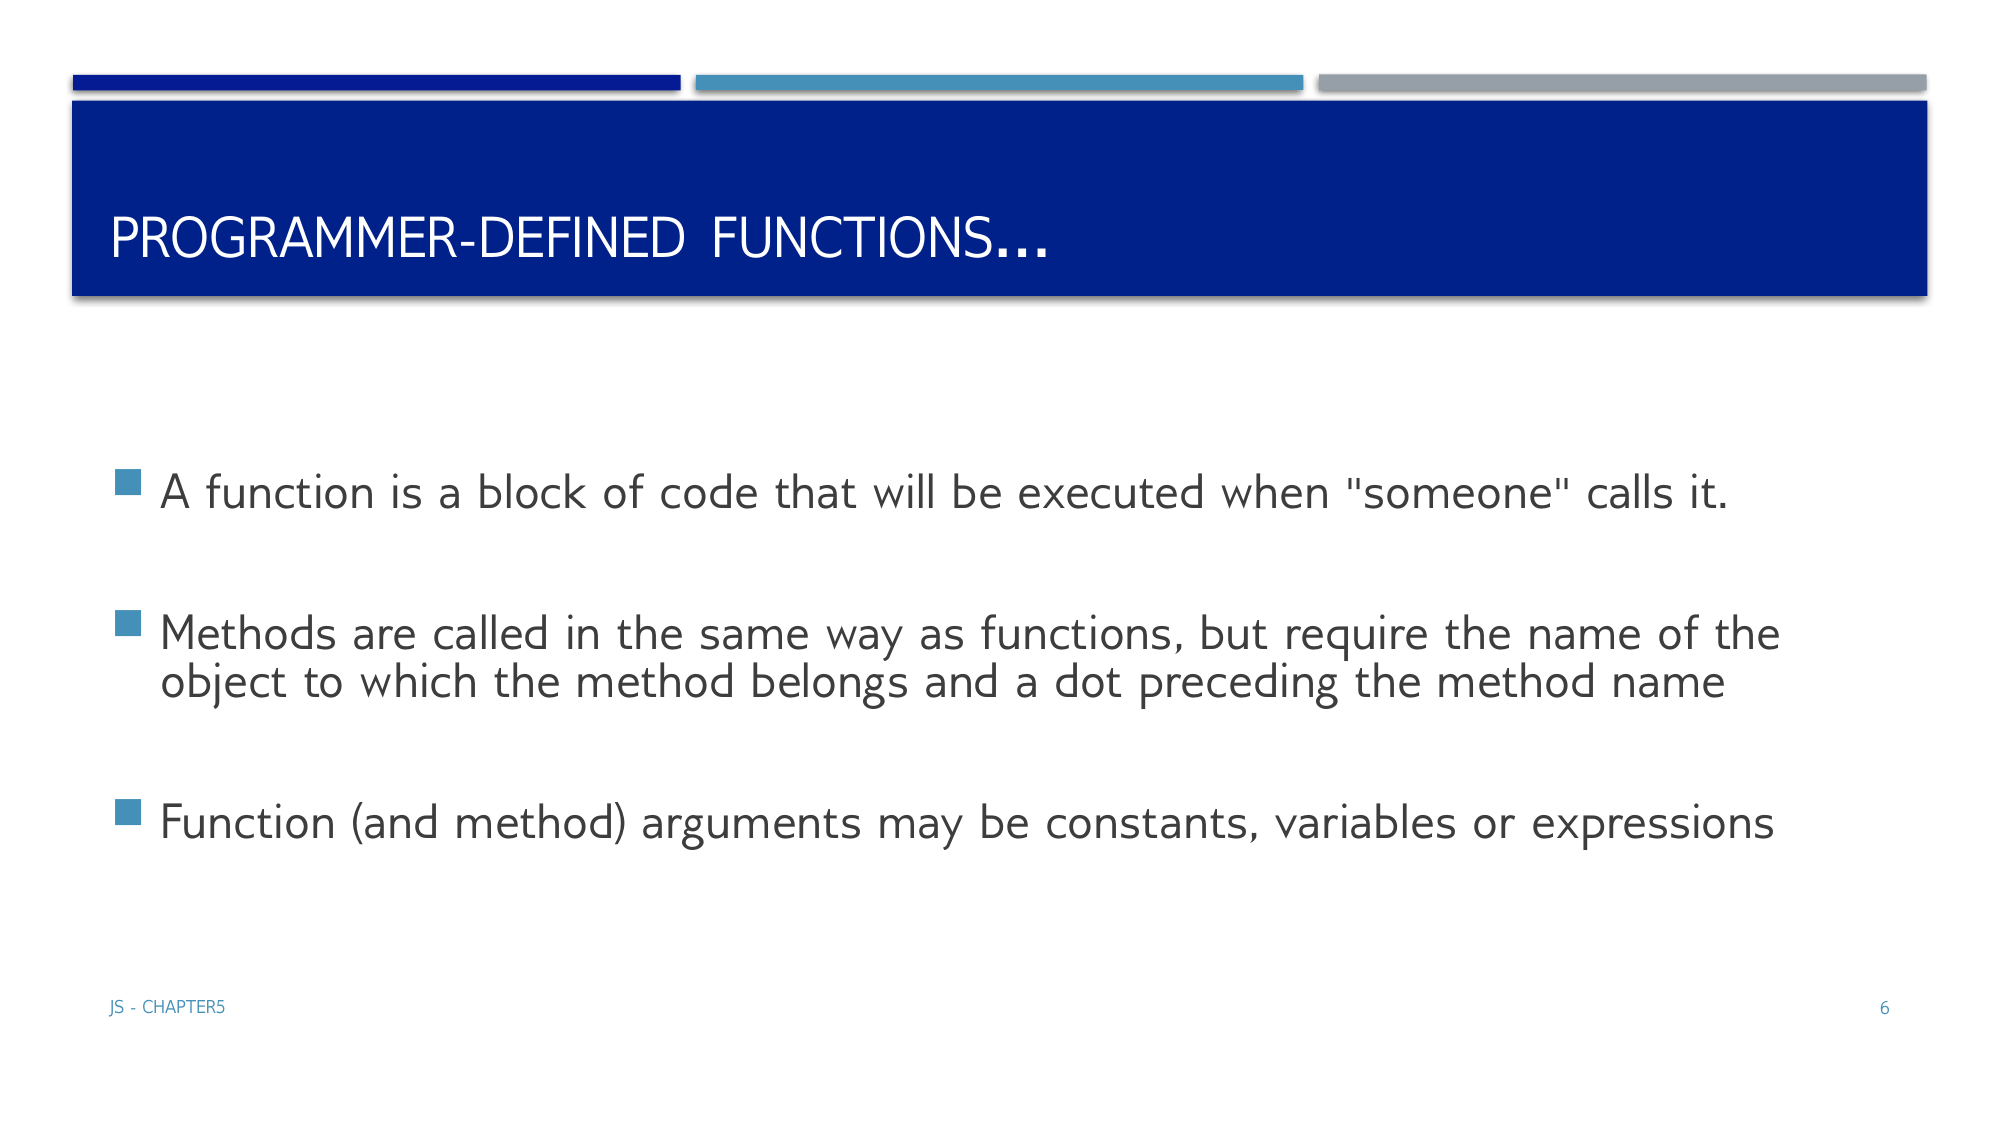

# Programmer-defined Functions…
A function is a block of code that will be executed when "someone" calls it.

Methods are called in the same way as functions, but require the name of the object to which the method belongs and a dot preceding the method name

Function (and method) arguments may be constants, variables or expressions
JS - Chapter5
6